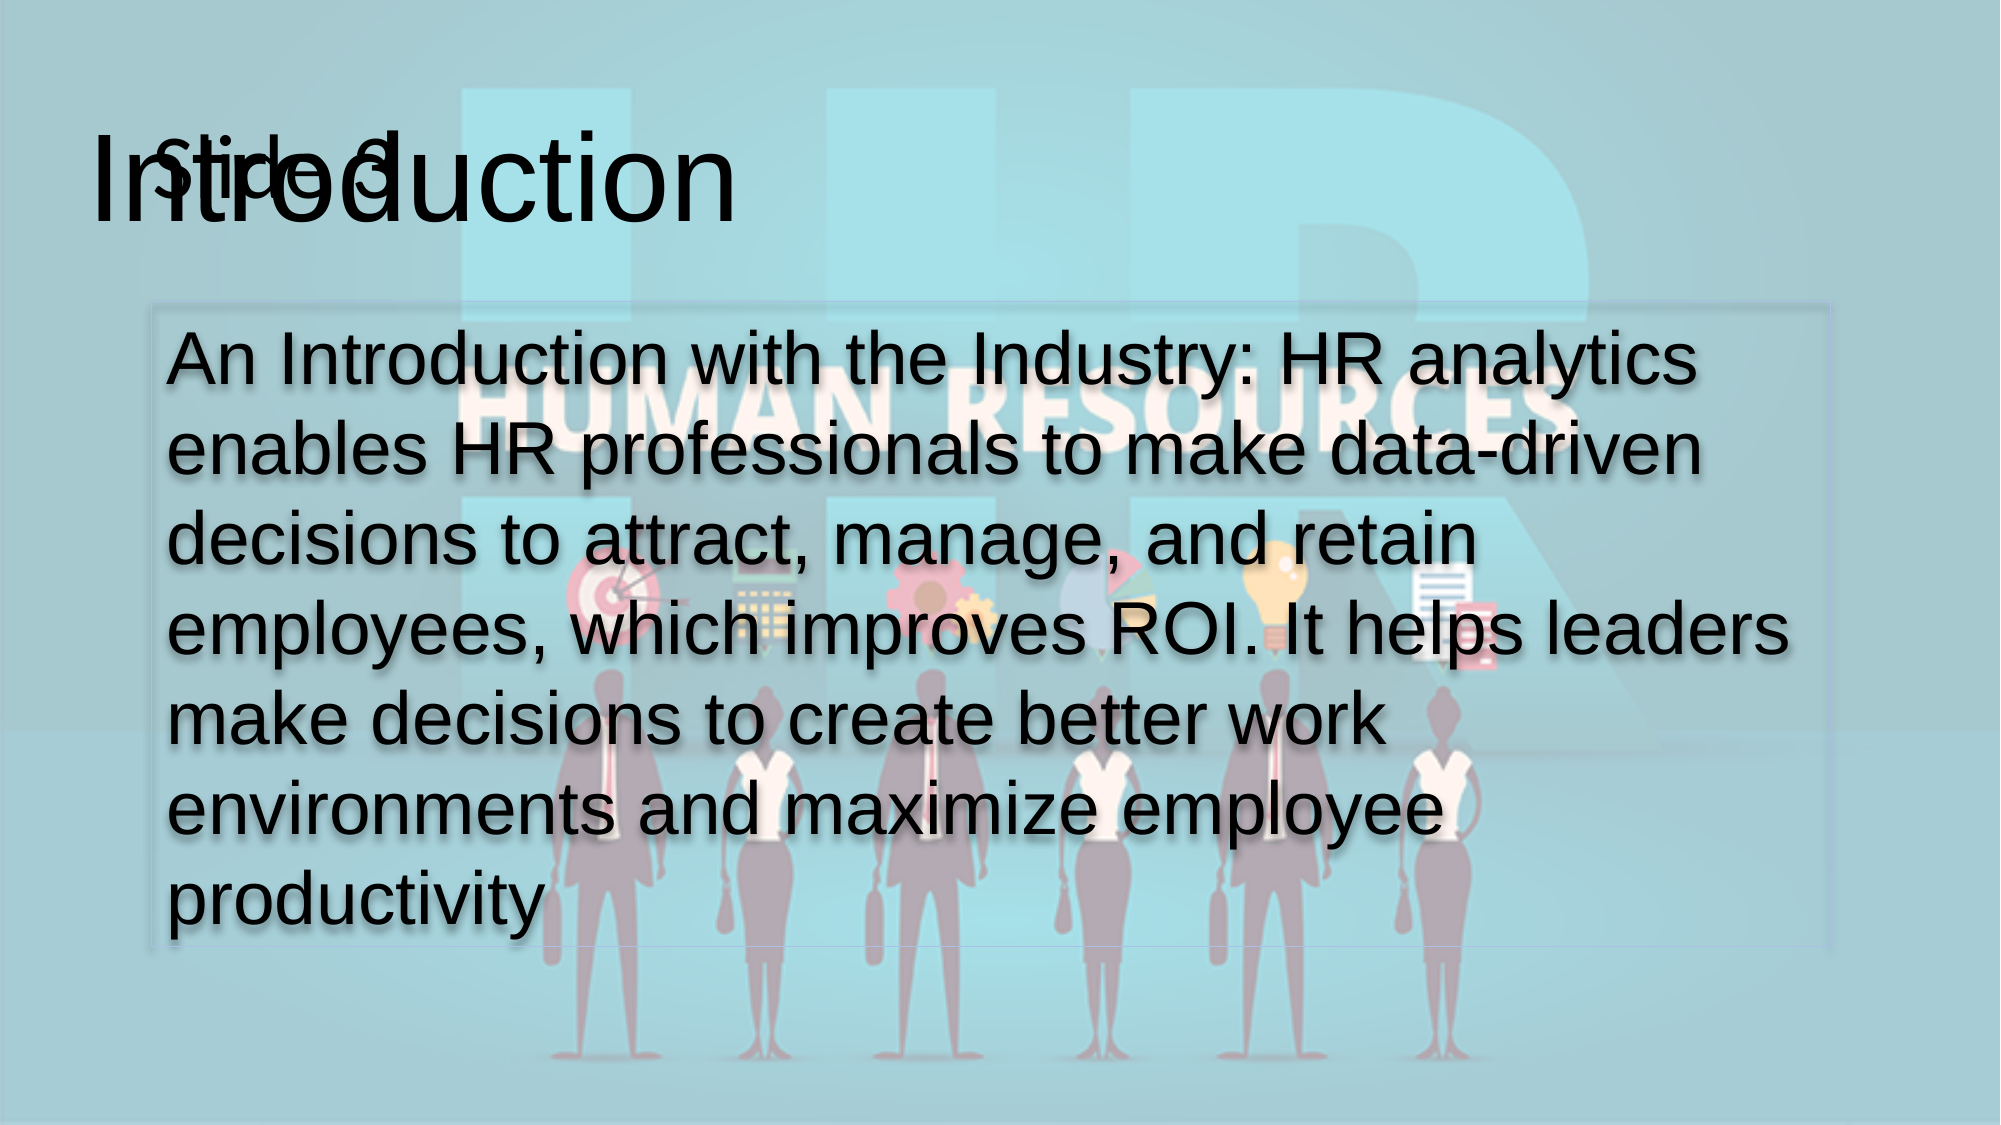

# Slide 3
Introduction
An Introduction with the Industry: HR analytics enables HR professionals to make data-driven decisions to attract, manage, and retain employees, which improves ROI. It helps leaders make decisions to create better work environments and maximize employee productivity